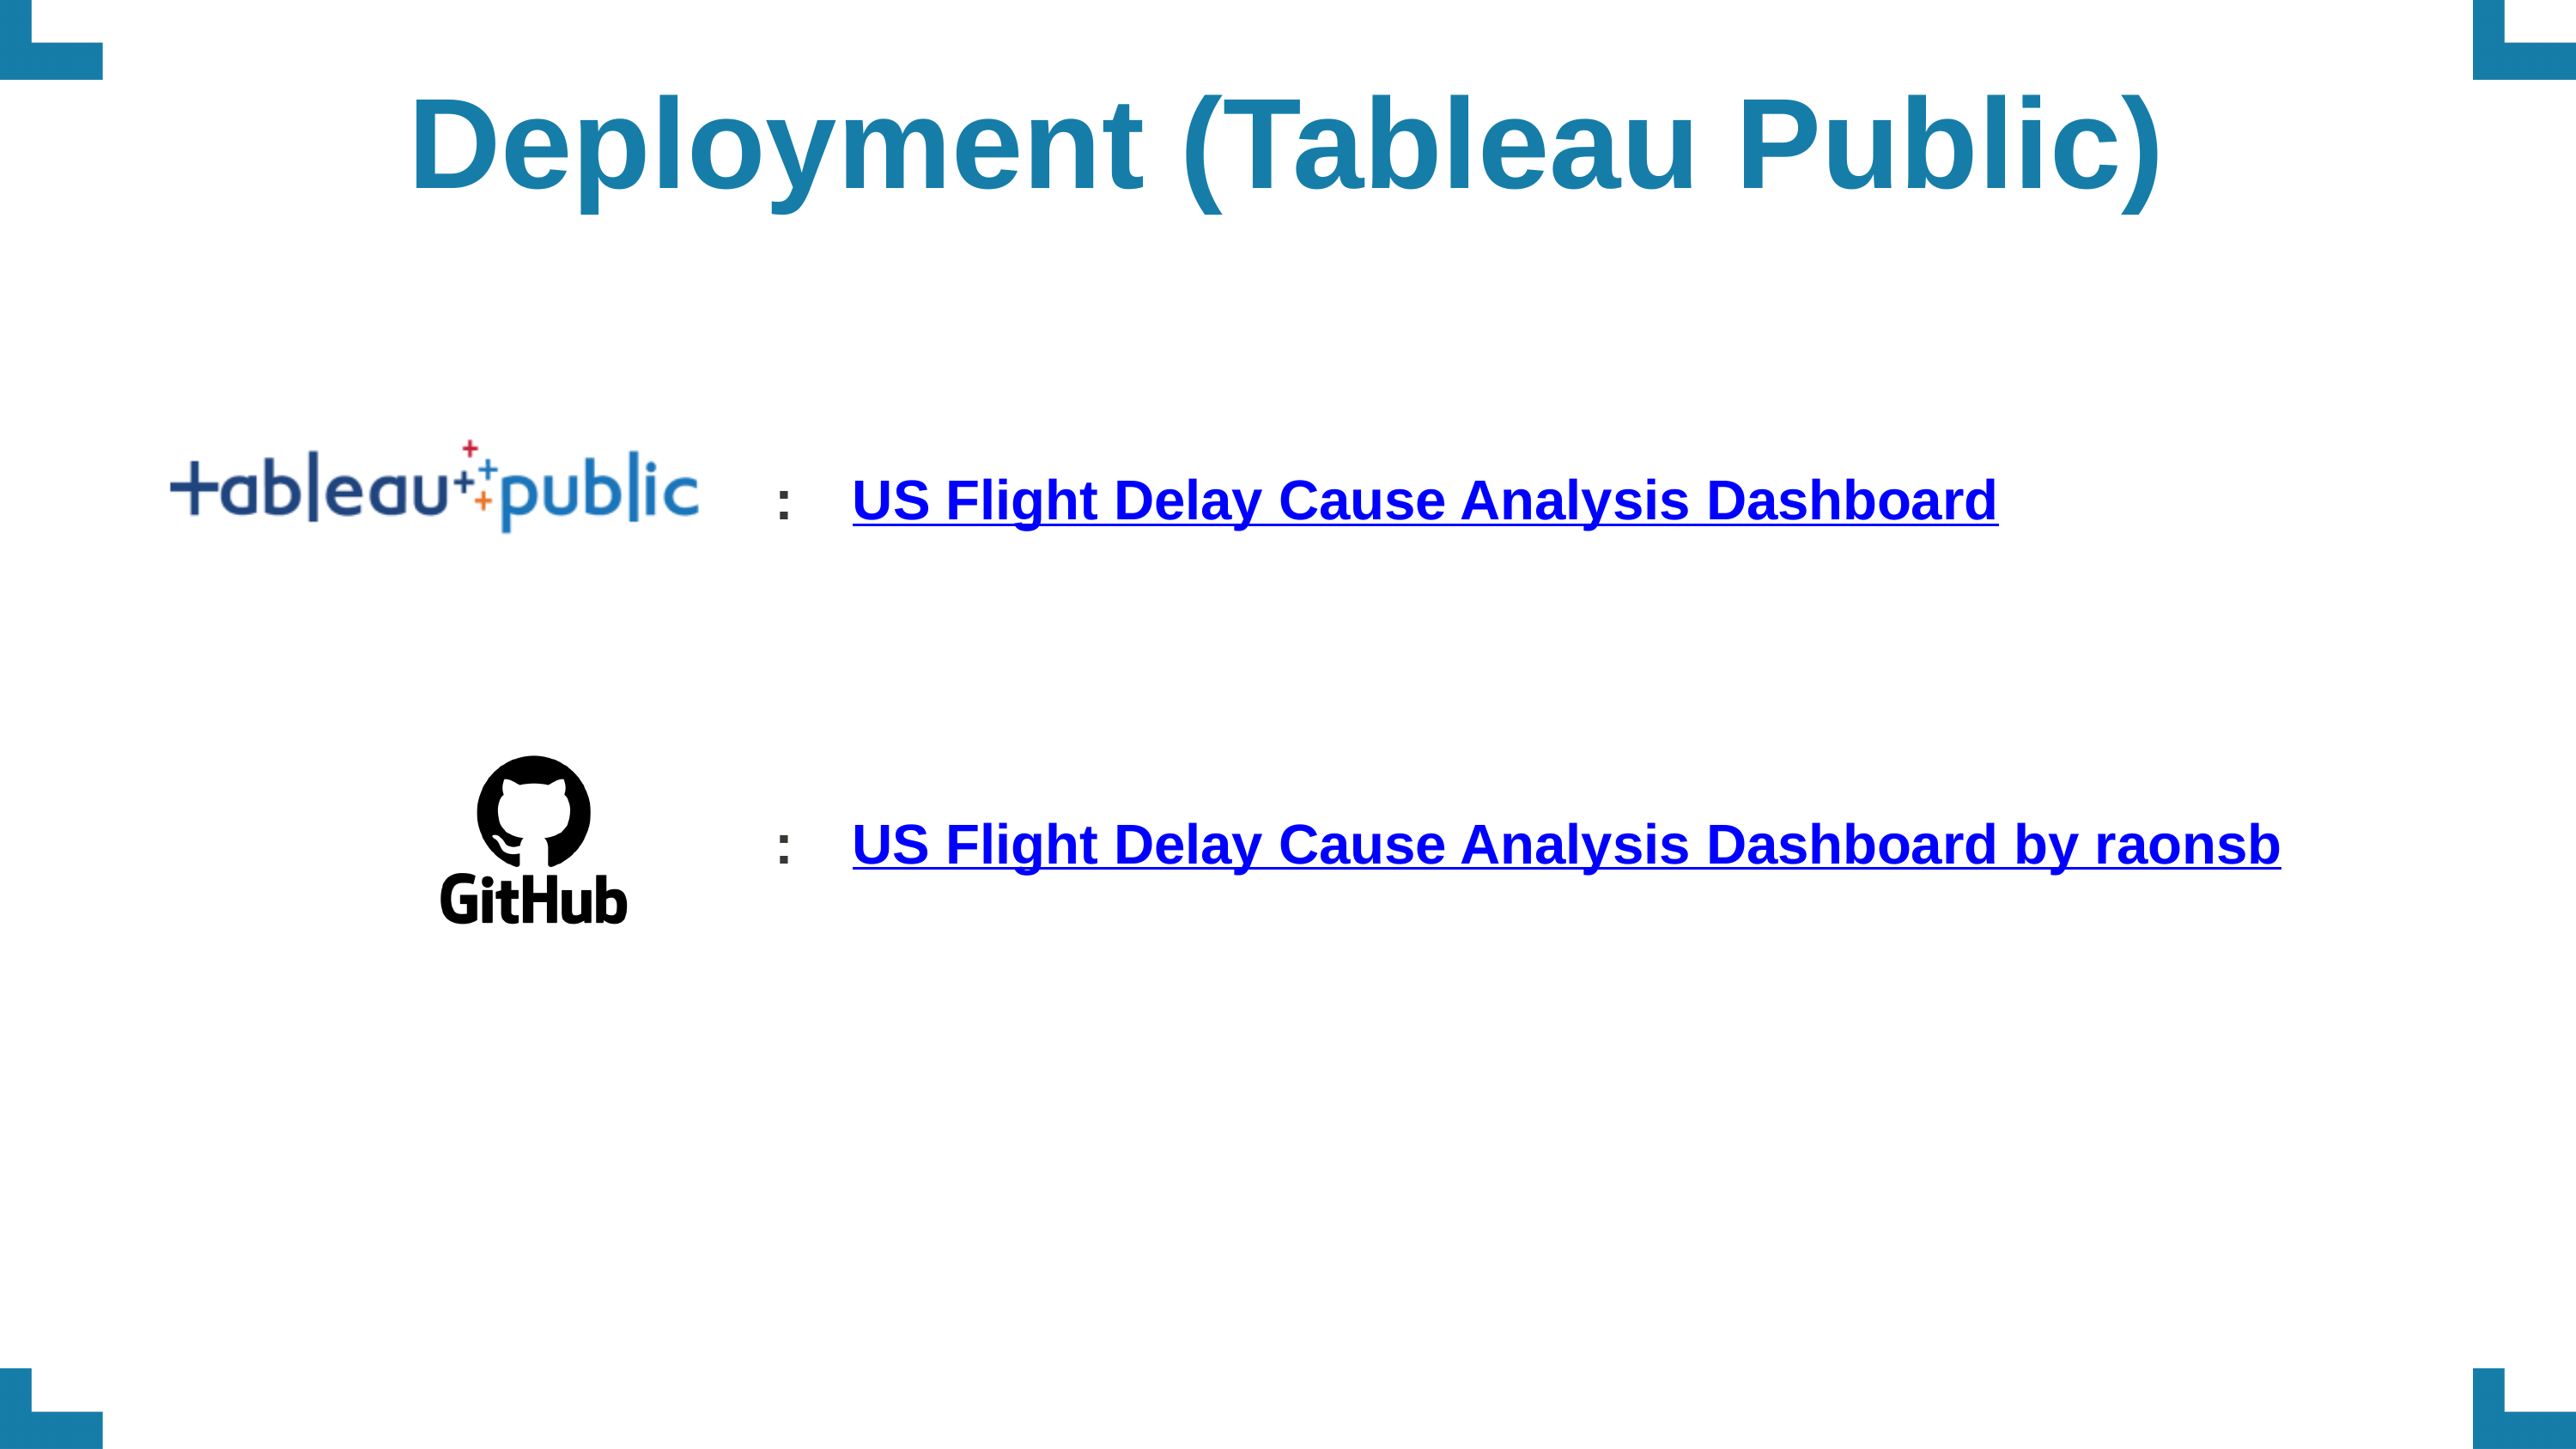

Deployment (Tableau Public)

 :
US Flight Delay Cause Analysis Dashboard

 :
US Flight Delay Cause Analysis Dashboard by raonsb